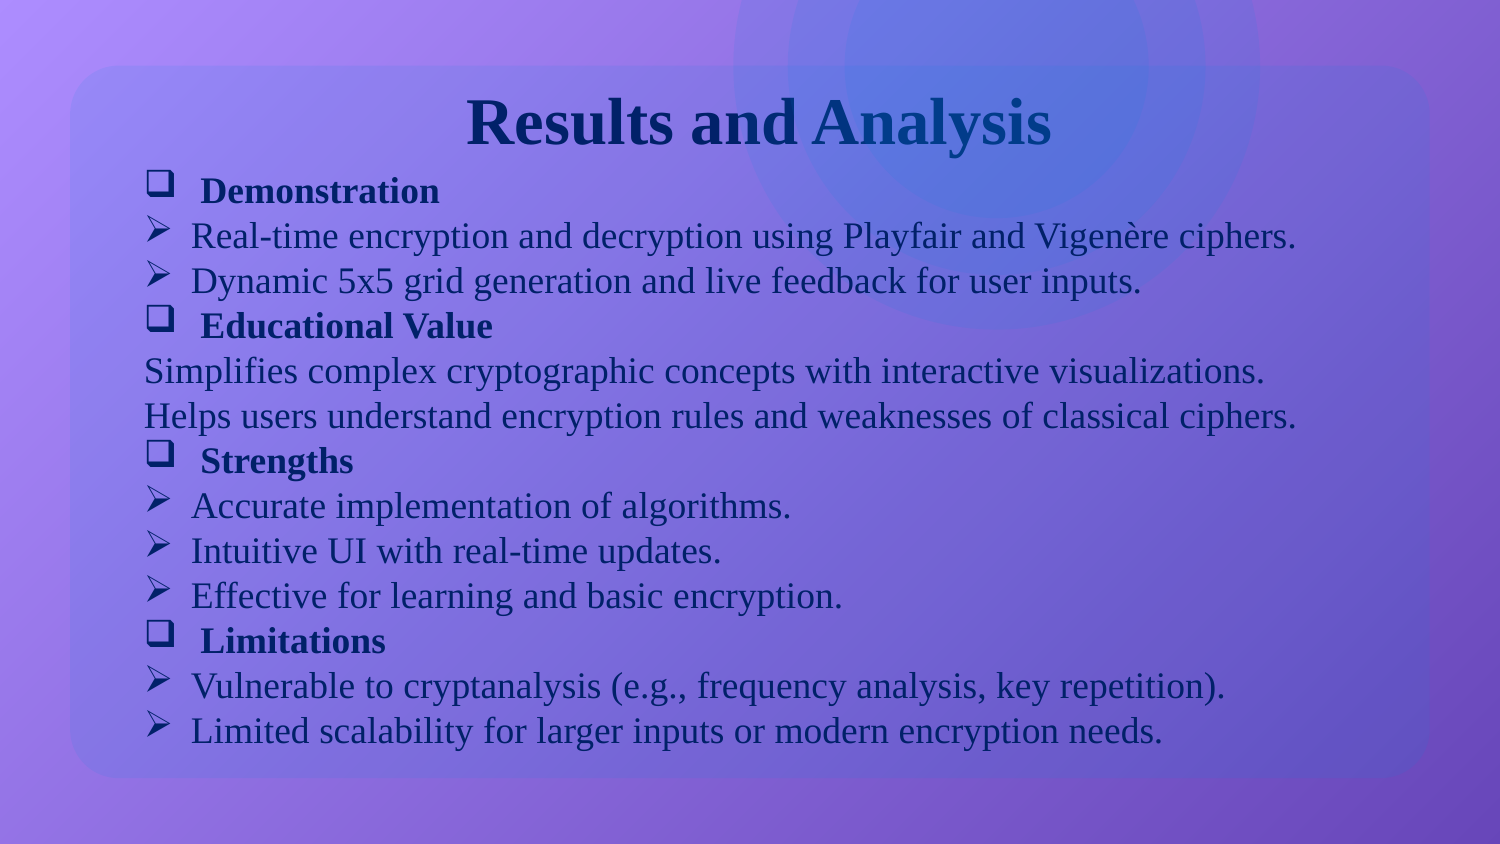

# Results and Analysis
Demonstration
Real-time encryption and decryption using Playfair and Vigenère ciphers.
Dynamic 5x5 grid generation and live feedback for user inputs.
 Educational Value
Simplifies complex cryptographic concepts with interactive visualizations.
Helps users understand encryption rules and weaknesses of classical ciphers.
 Strengths
Accurate implementation of algorithms.
Intuitive UI with real-time updates.
Effective for learning and basic encryption.
 Limitations
Vulnerable to cryptanalysis (e.g., frequency analysis, key repetition).
Limited scalability for larger inputs or modern encryption needs.